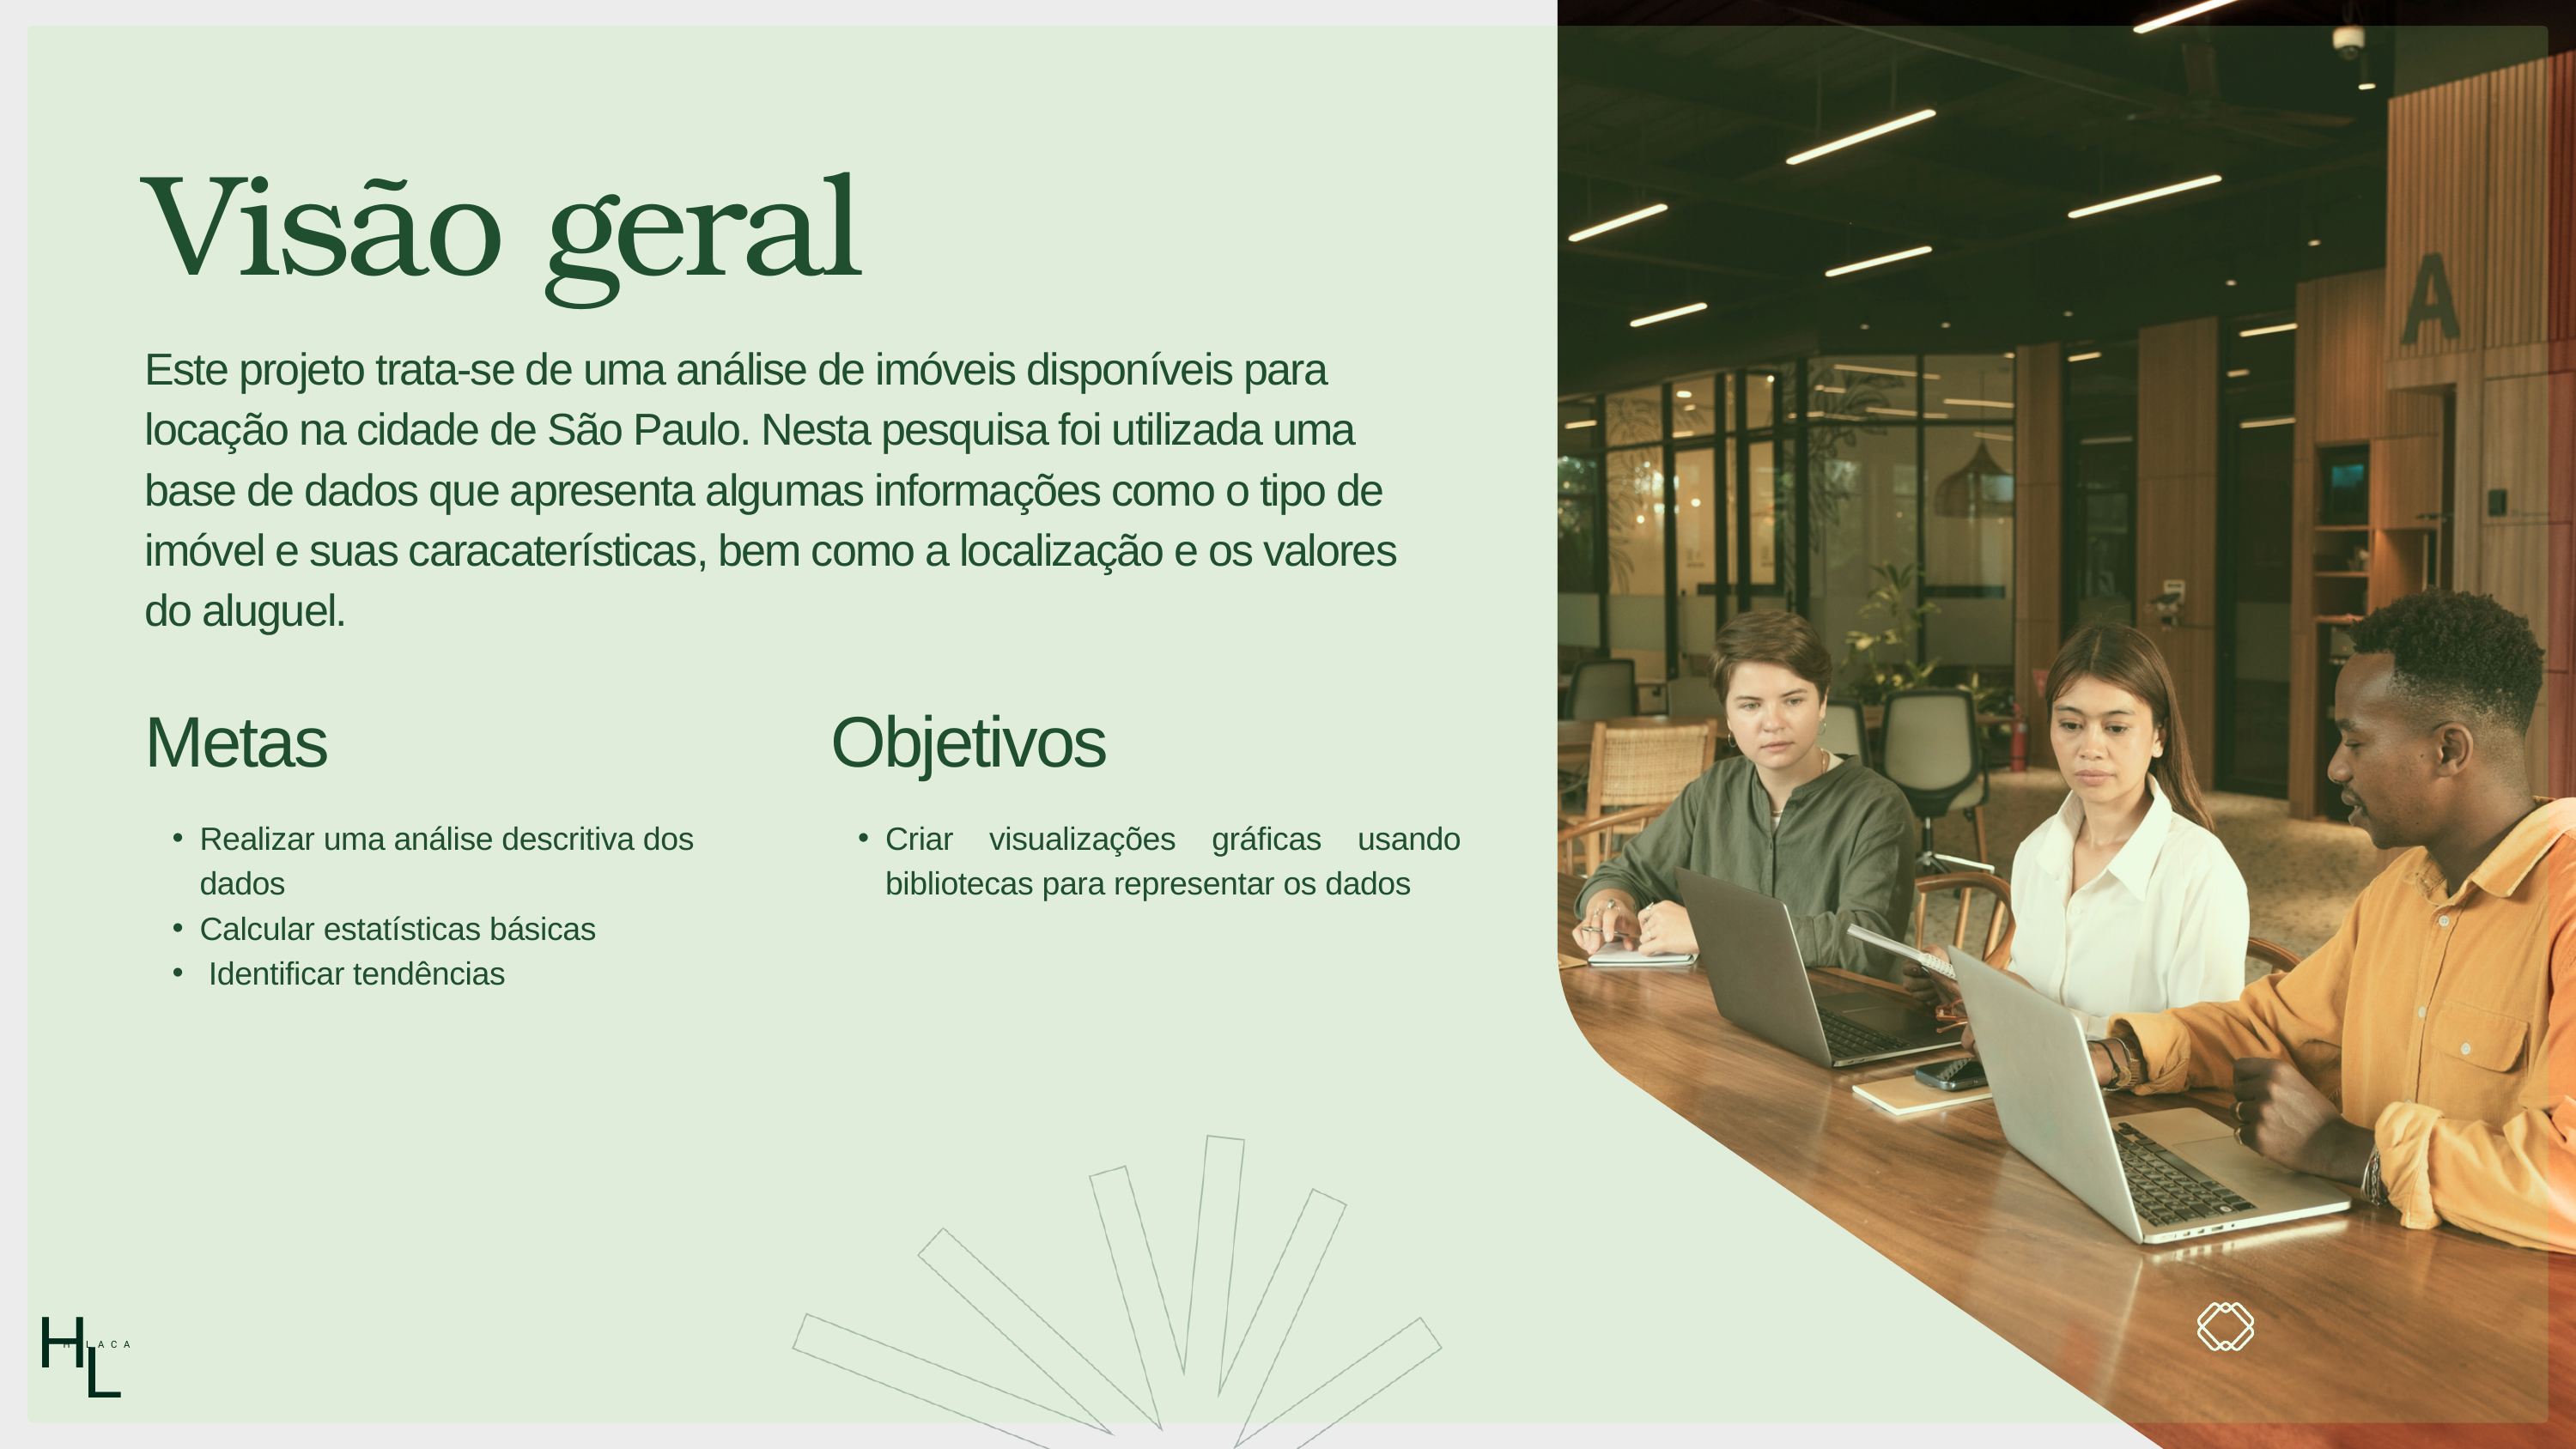

Visão geral
Este projeto trata-se de uma análise de imóveis disponíveis para locação na cidade de São Paulo. Nesta pesquisa foi utilizada uma base de dados que apresenta algumas informações como o tipo de imóvel e suas caracaterísticas, bem como a localização e os valores do aluguel.

Metas
Realizar uma análise descritiva dos dados
Calcular estatísticas básicas
 Identificar tendências
Objetivos
Criar visualizações gráficas usando bibliotecas para representar os dados

H
L
HILACA